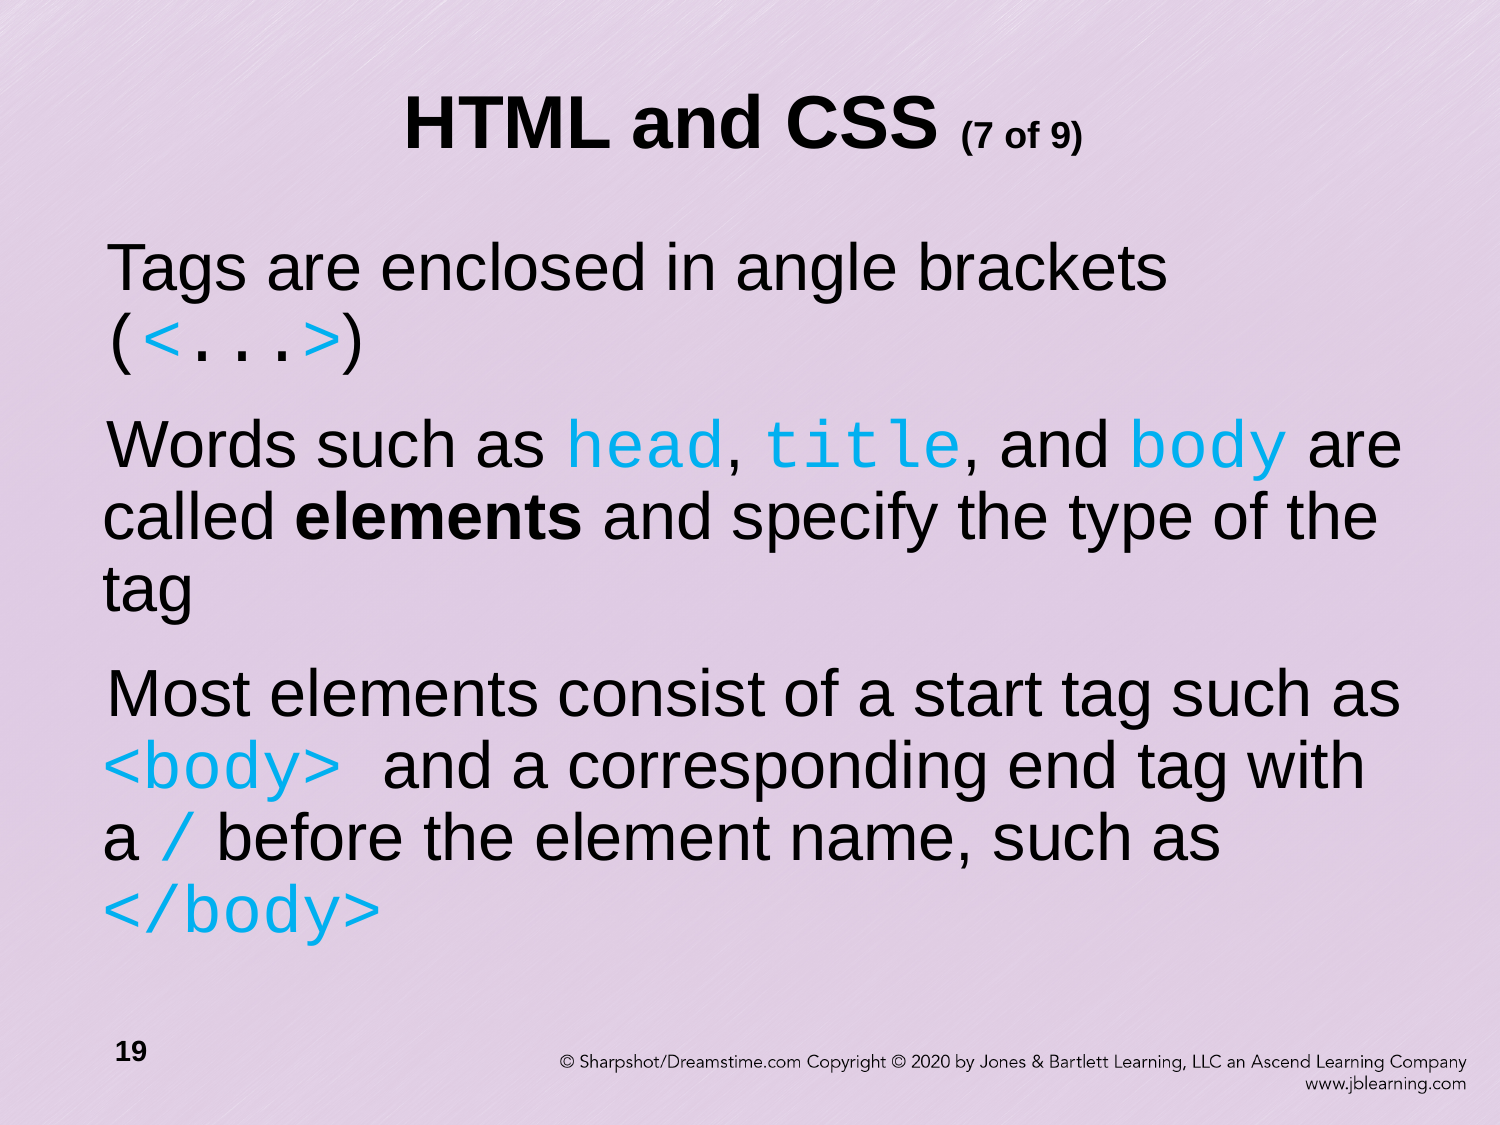

# HTML and CSS (7 of 9)
Tags are enclosed in angle brackets
(<...>)
Words such as head, title, and body are called elements and specify the type of the tag
Most elements consist of a start tag such as <body> and a corresponding end tag with a / before the element name, such as </body>
19